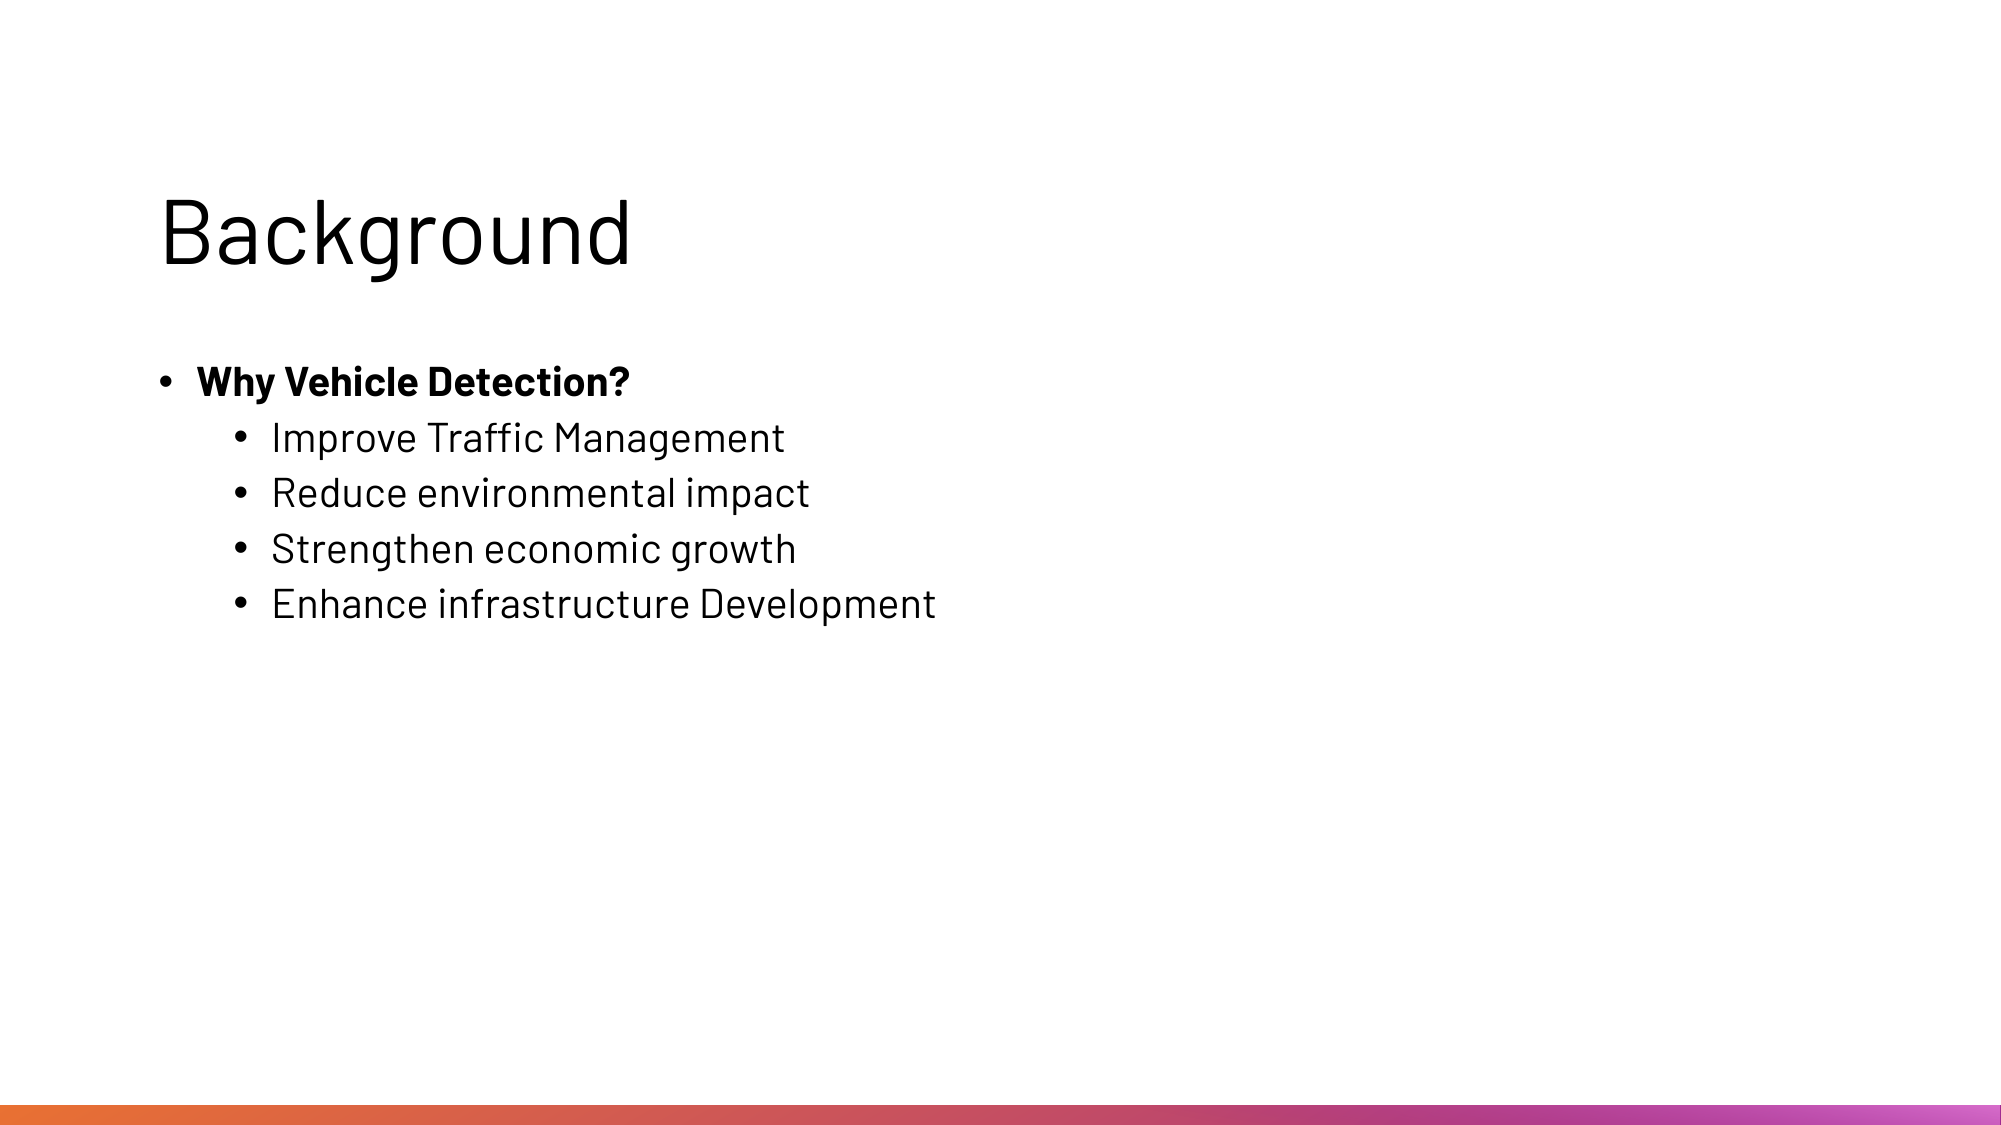

Background
Why Vehicle Detection?
Improve Traffic Management
Reduce environmental impact
Strengthen economic growth
Enhance infrastructure Development